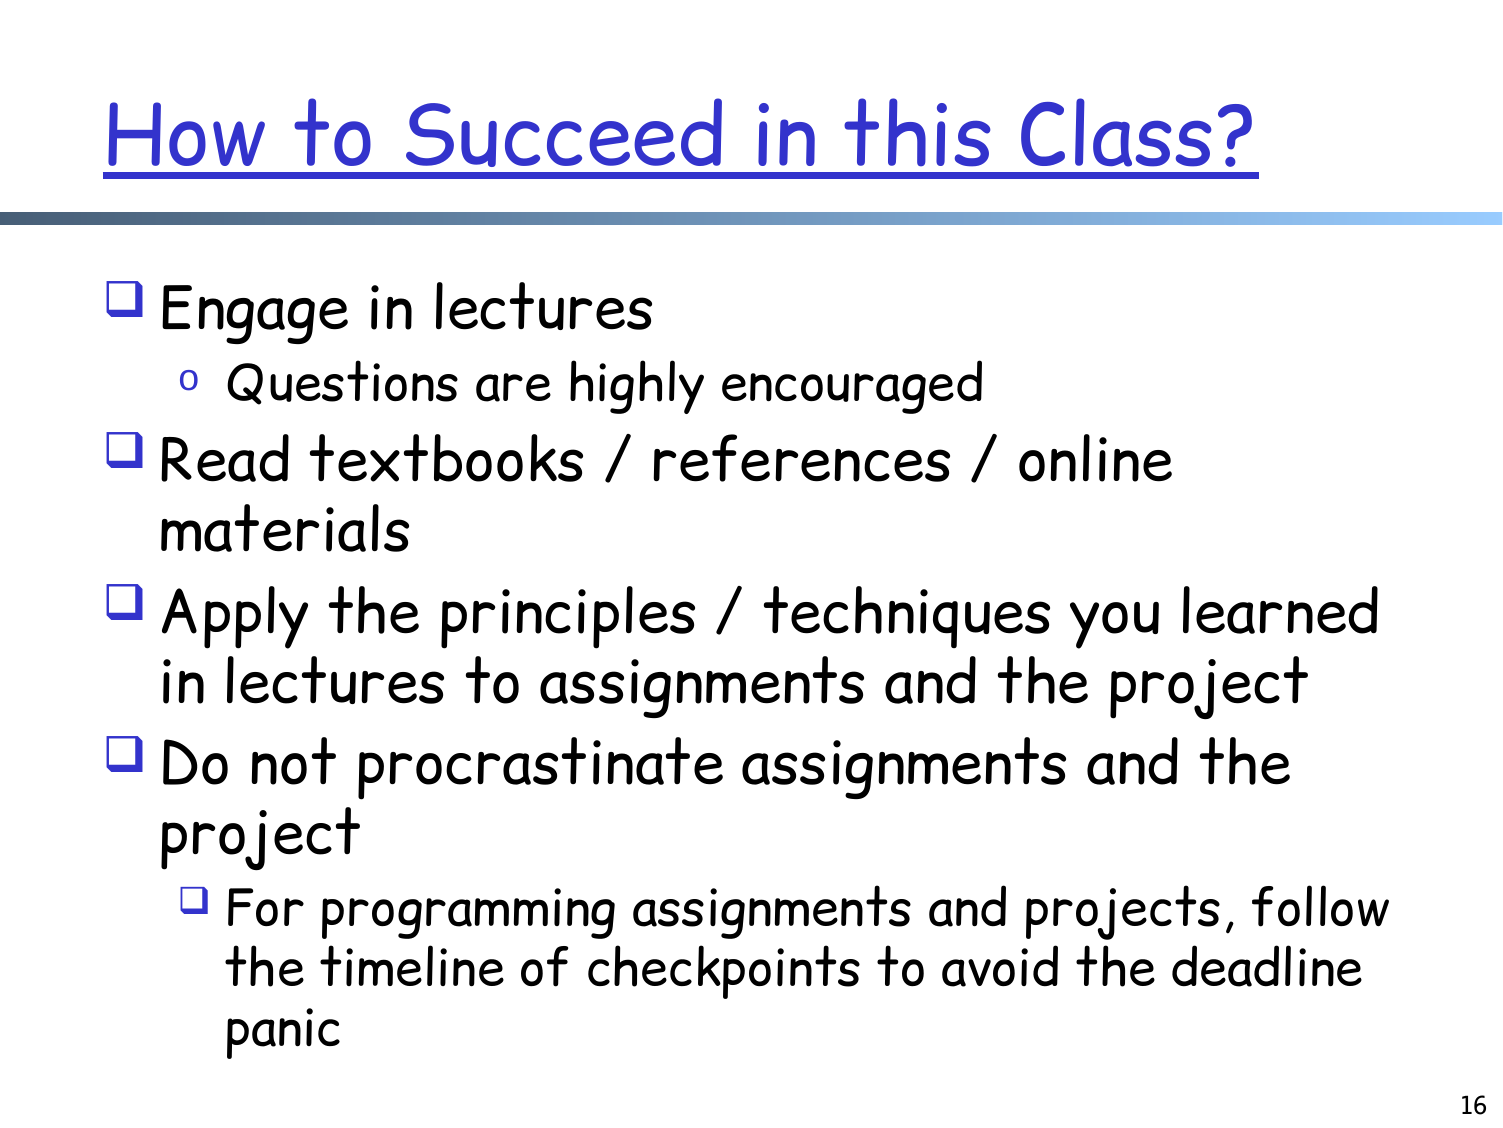

# How to Succeed in this Class?
Engage in lectures
Questions are highly encouraged
Read textbooks / references / online materials
Apply the principles / techniques you learned in lectures to assignments and the project
Do not procrastinate assignments and the project
For programming assignments and projects, follow the timeline of checkpoints to avoid the deadline panic
16